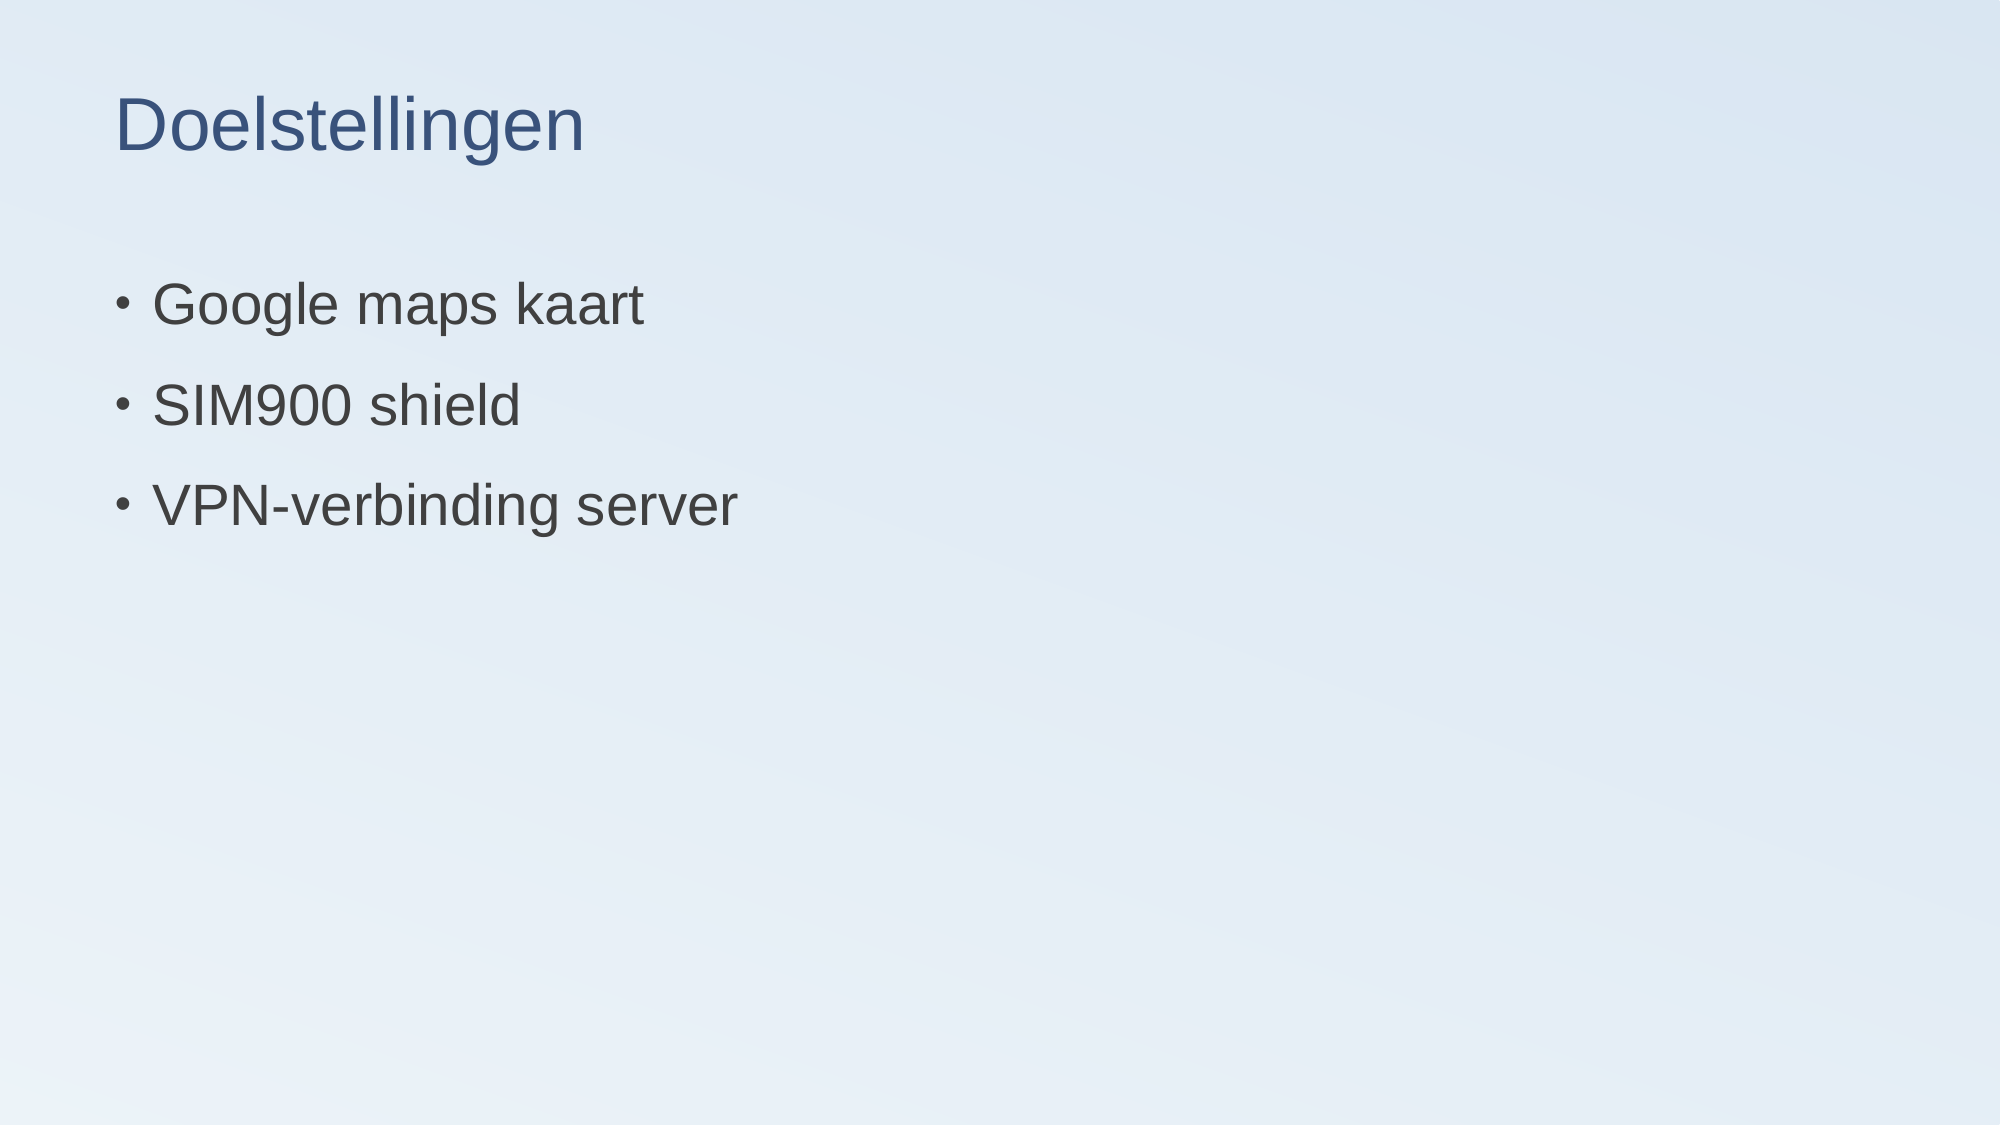

# Doelstellingen
Google maps kaart
SIM900 shield
VPN-verbinding server